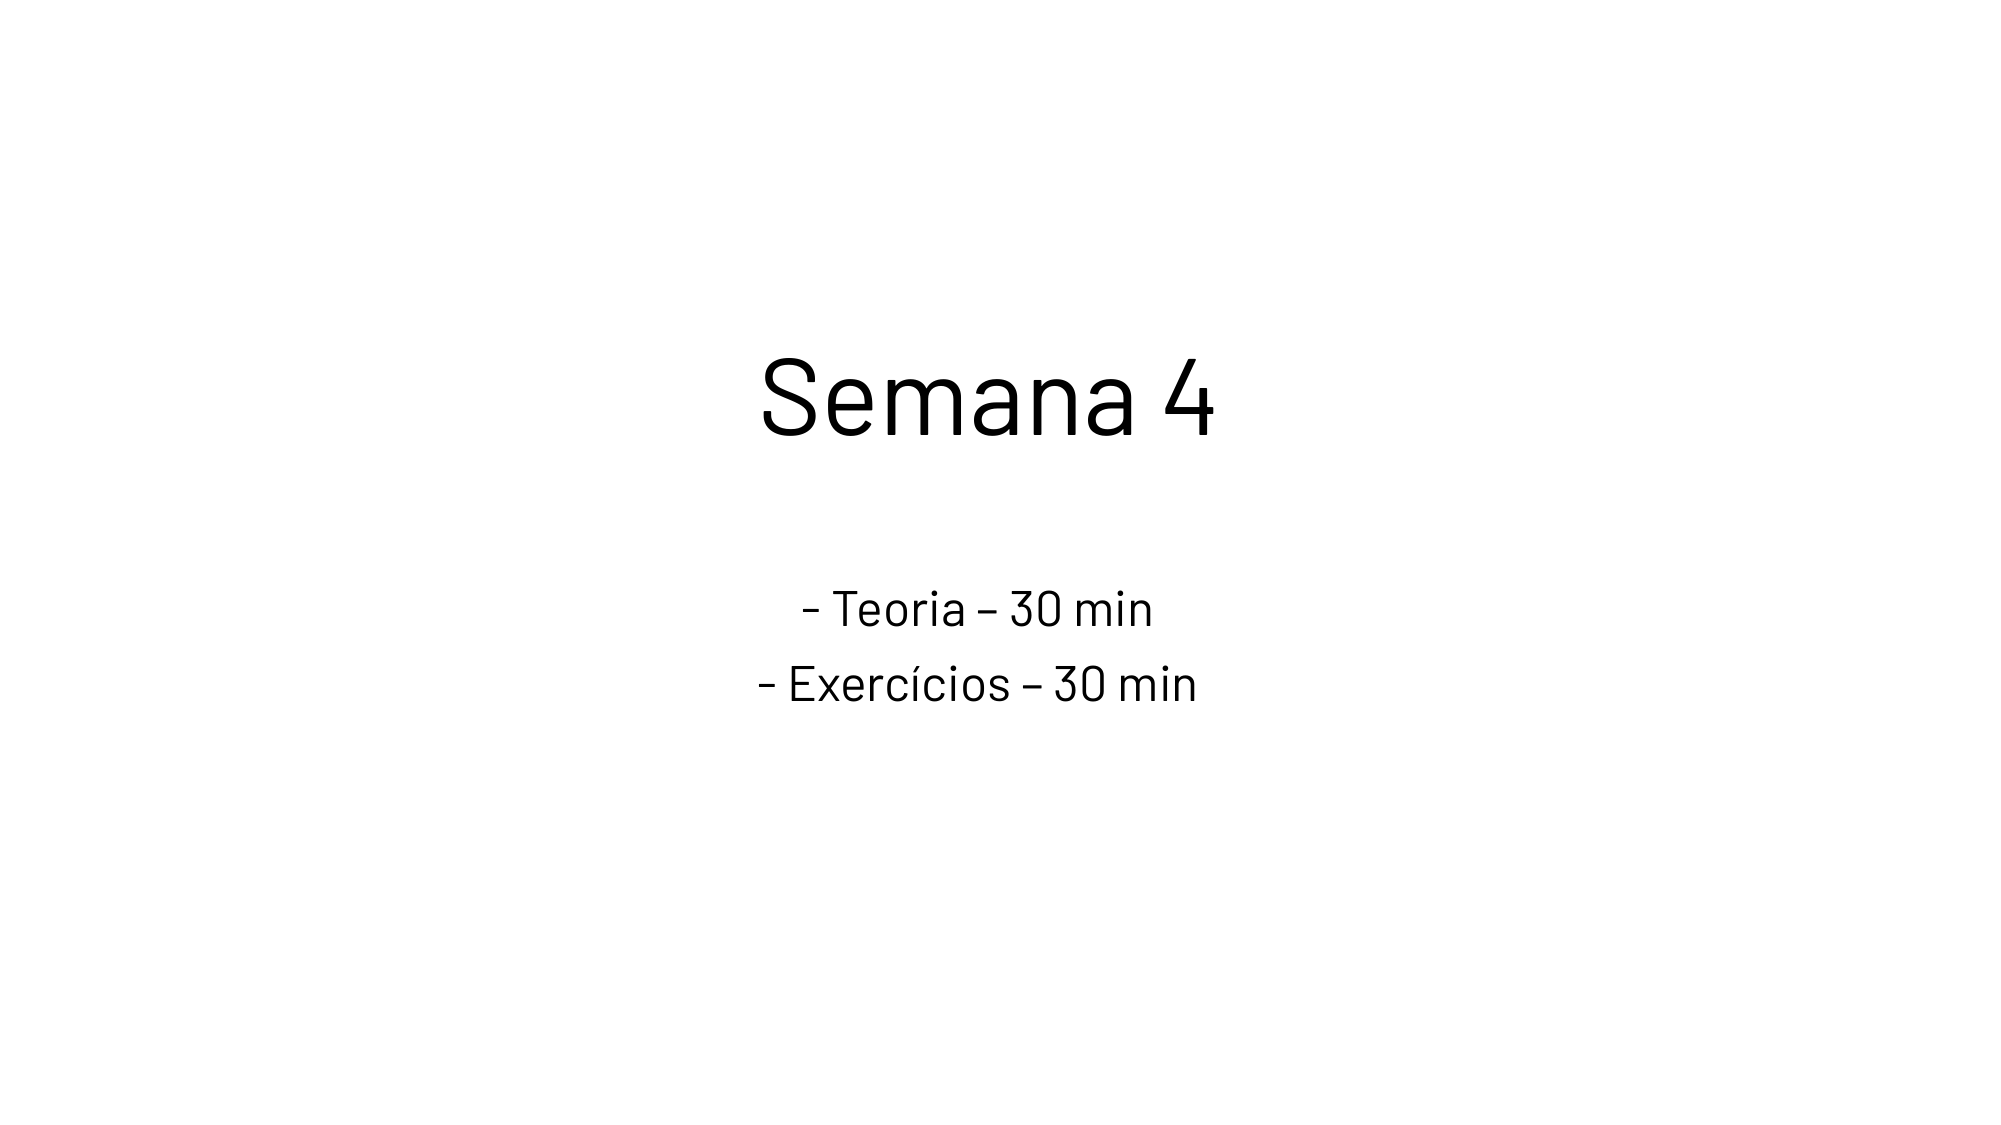

# Semana 4
- Teoria – 30 min
- Exercícios – 30 min